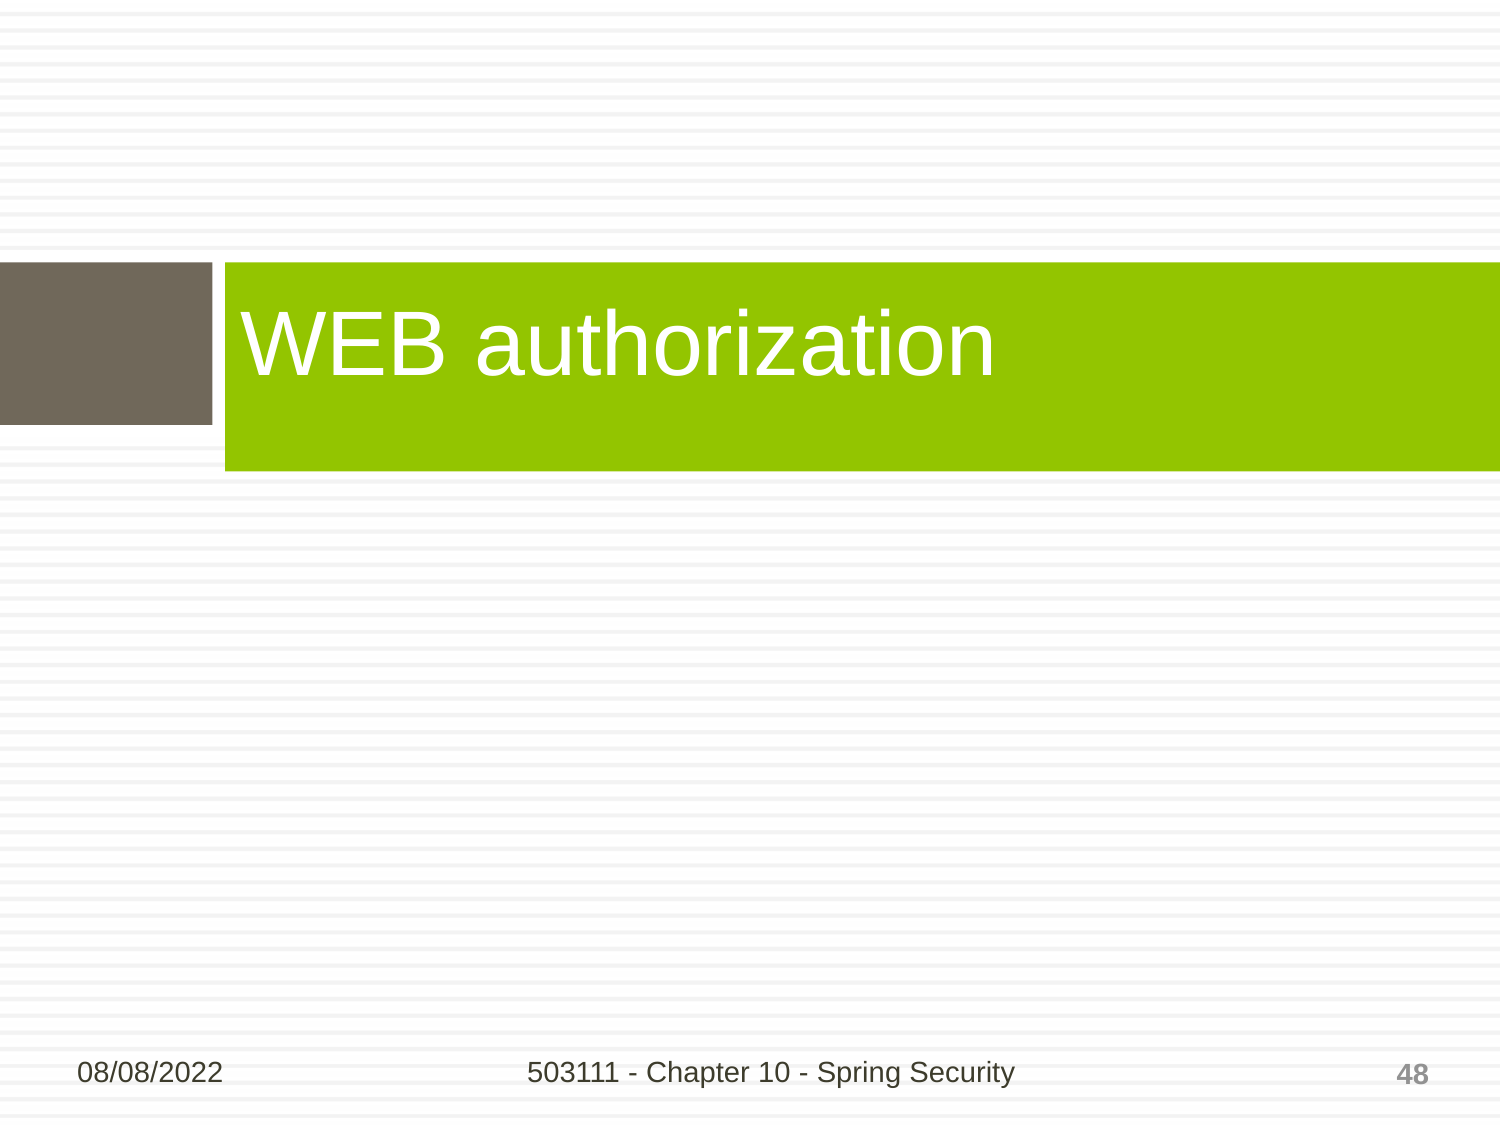

# WEB authorization
48
08/08/2022
503111 - Chapter 10 - Spring Security